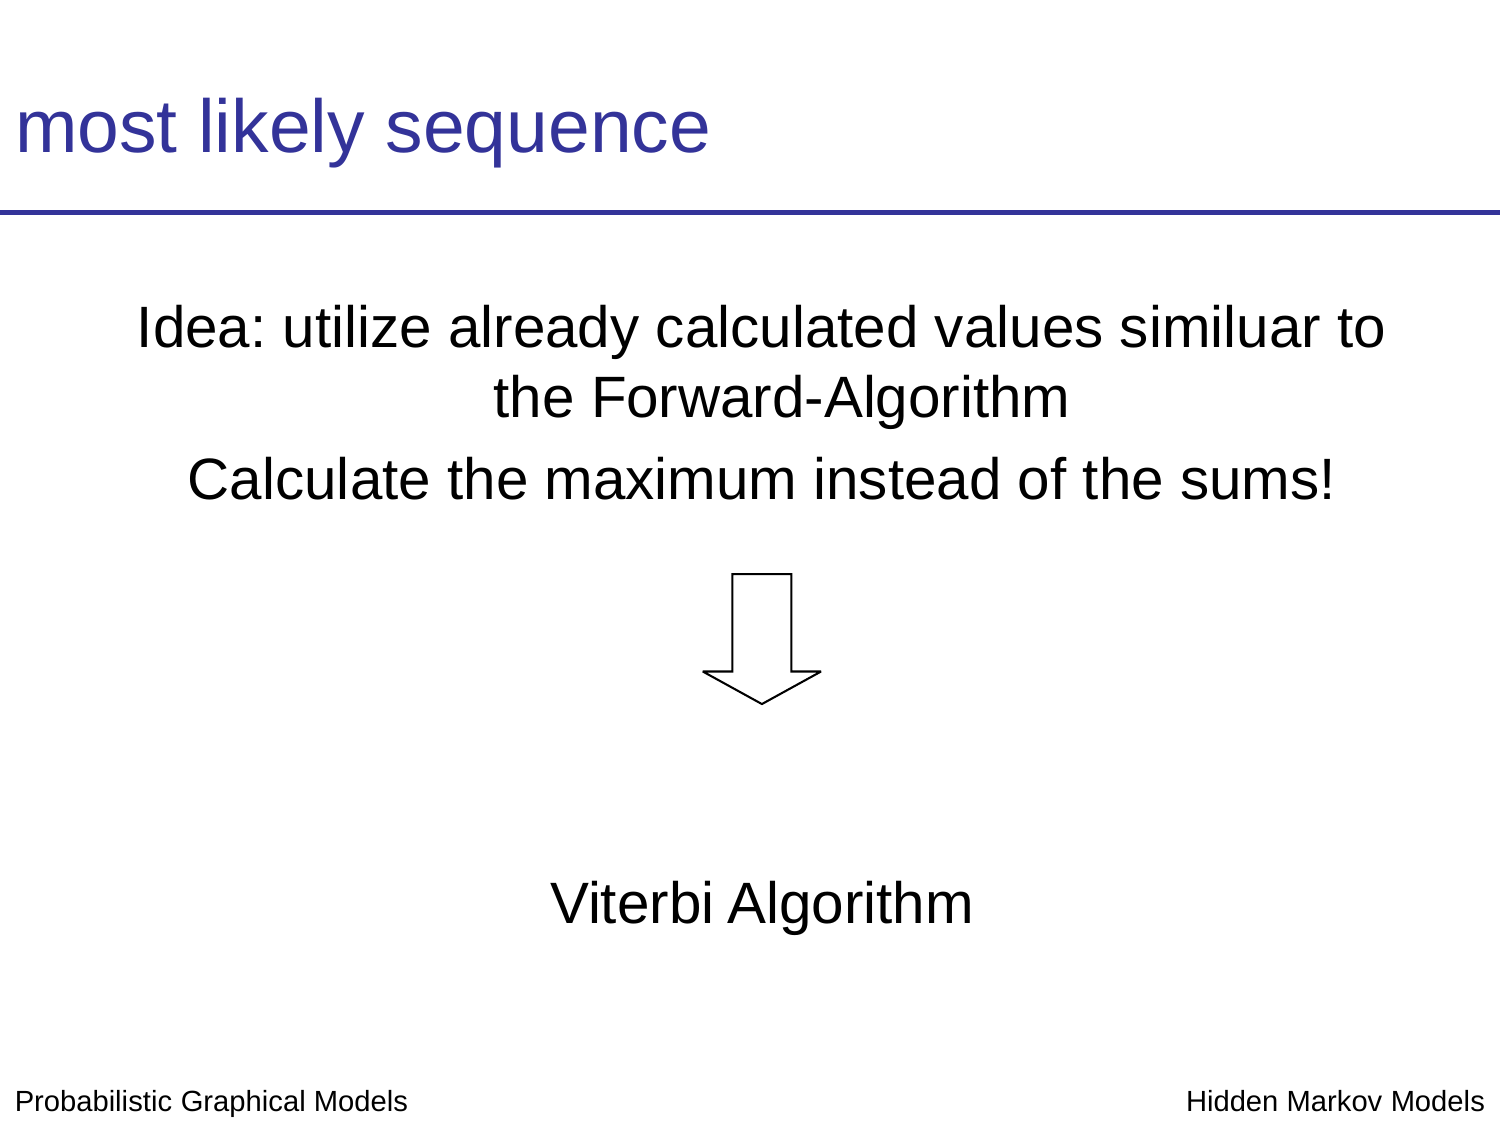

# most likely sequence
Idea: utilize already calculated values similuar to the Forward-Algorithm
Calculate the maximum instead of the sums!

Viterbi Algorithm